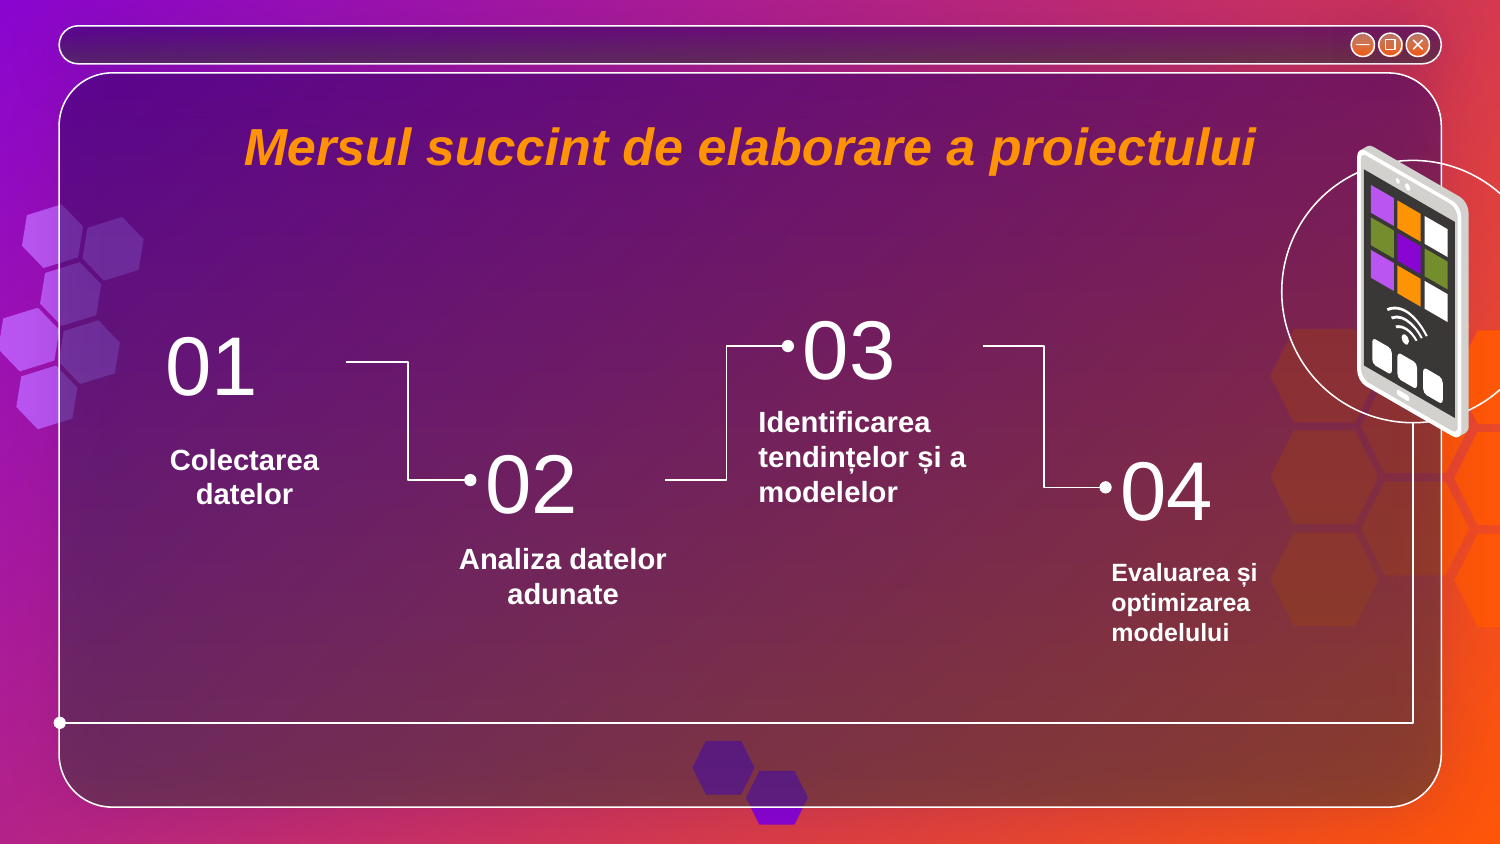

# Mersul succint de elaborare a proiectului

03
01
Identificarea tendințelor și a modelelor

Colectarea datelor
02
04
Analiza datelor adunate
Evaluarea și optimizarea modelului